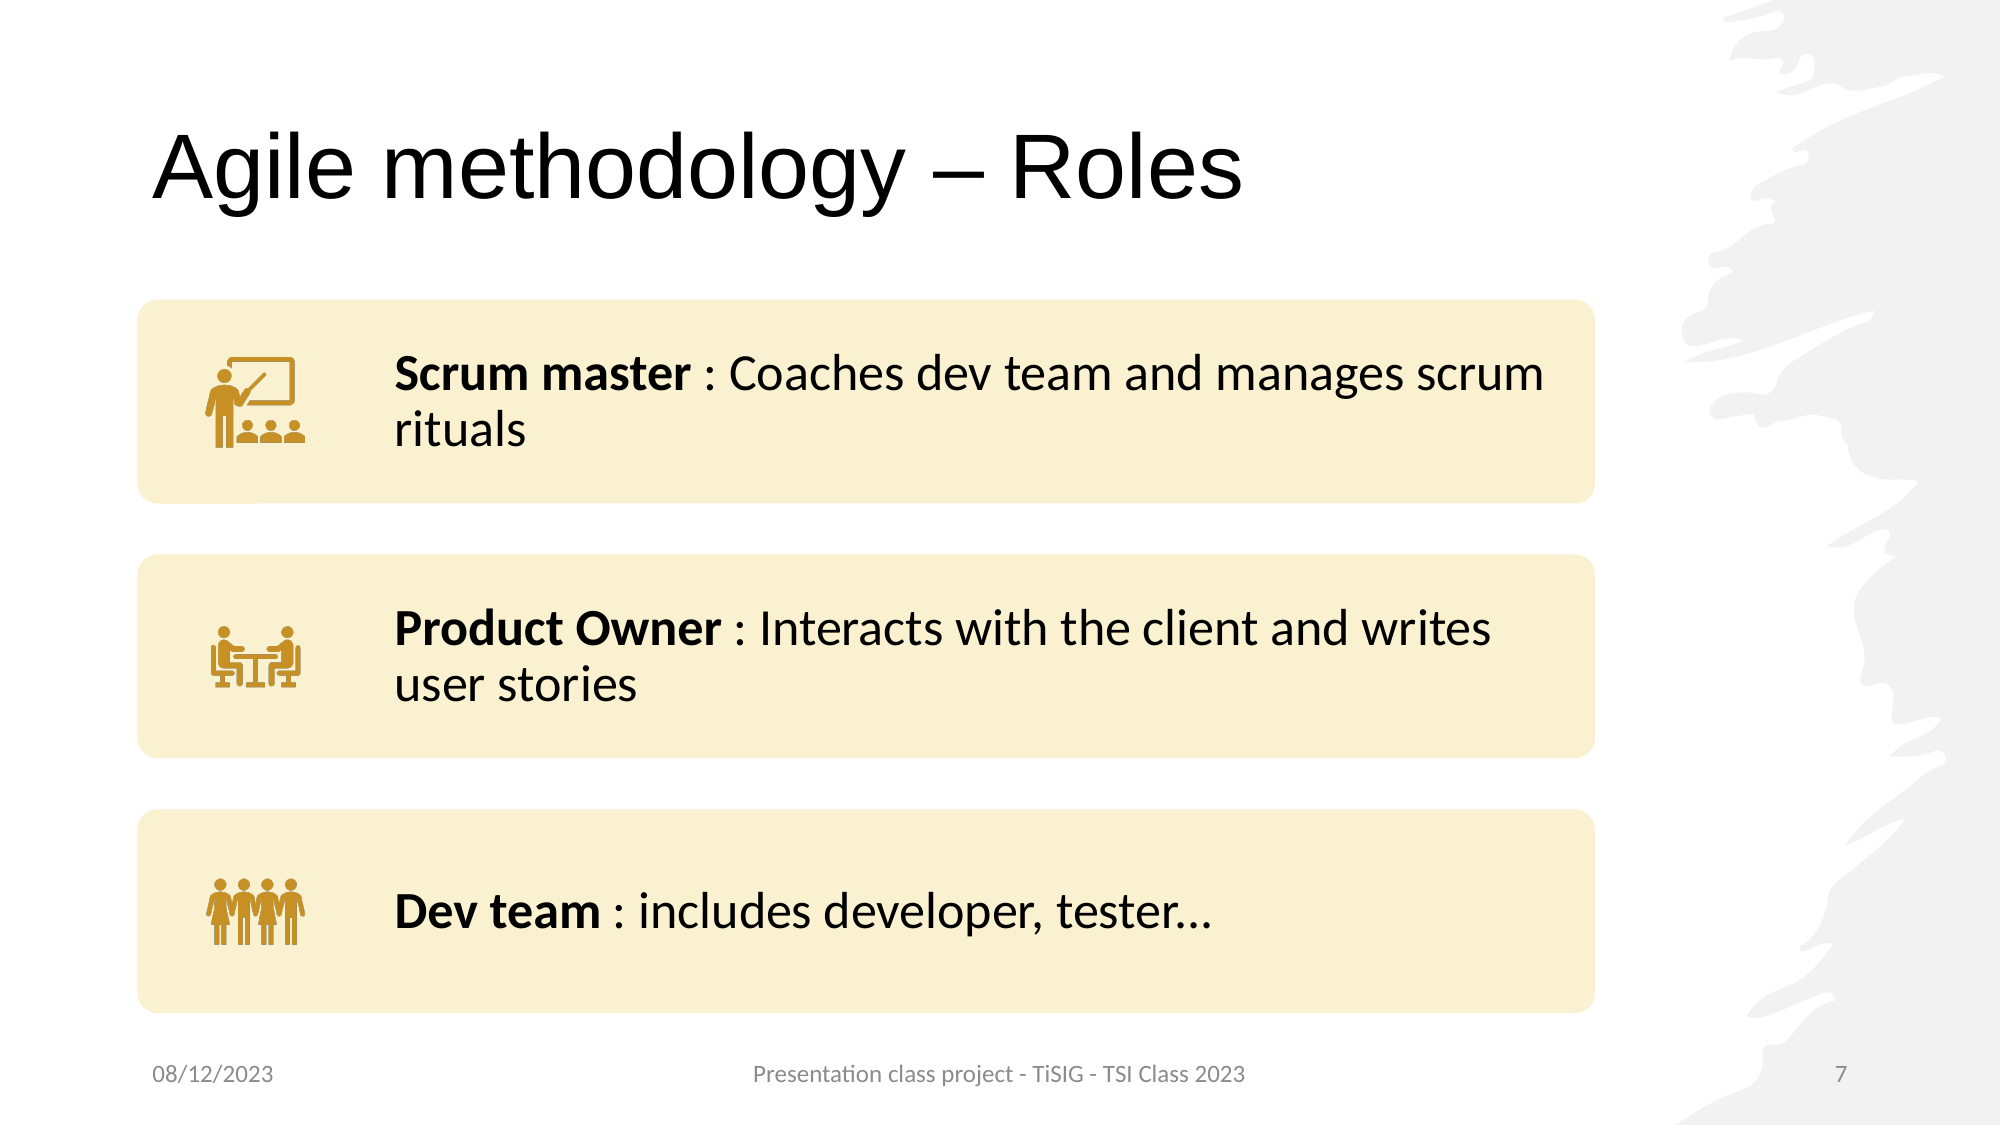

# Agile methodology – Roles
Scrum master : Coaches dev team and manages scrum rituals
Product Owner : Interacts with the client and writes user stories
Dev team : includes developer, tester...
08/12/2023
Presentation class project - TiSIG - TSI Class 2023
7